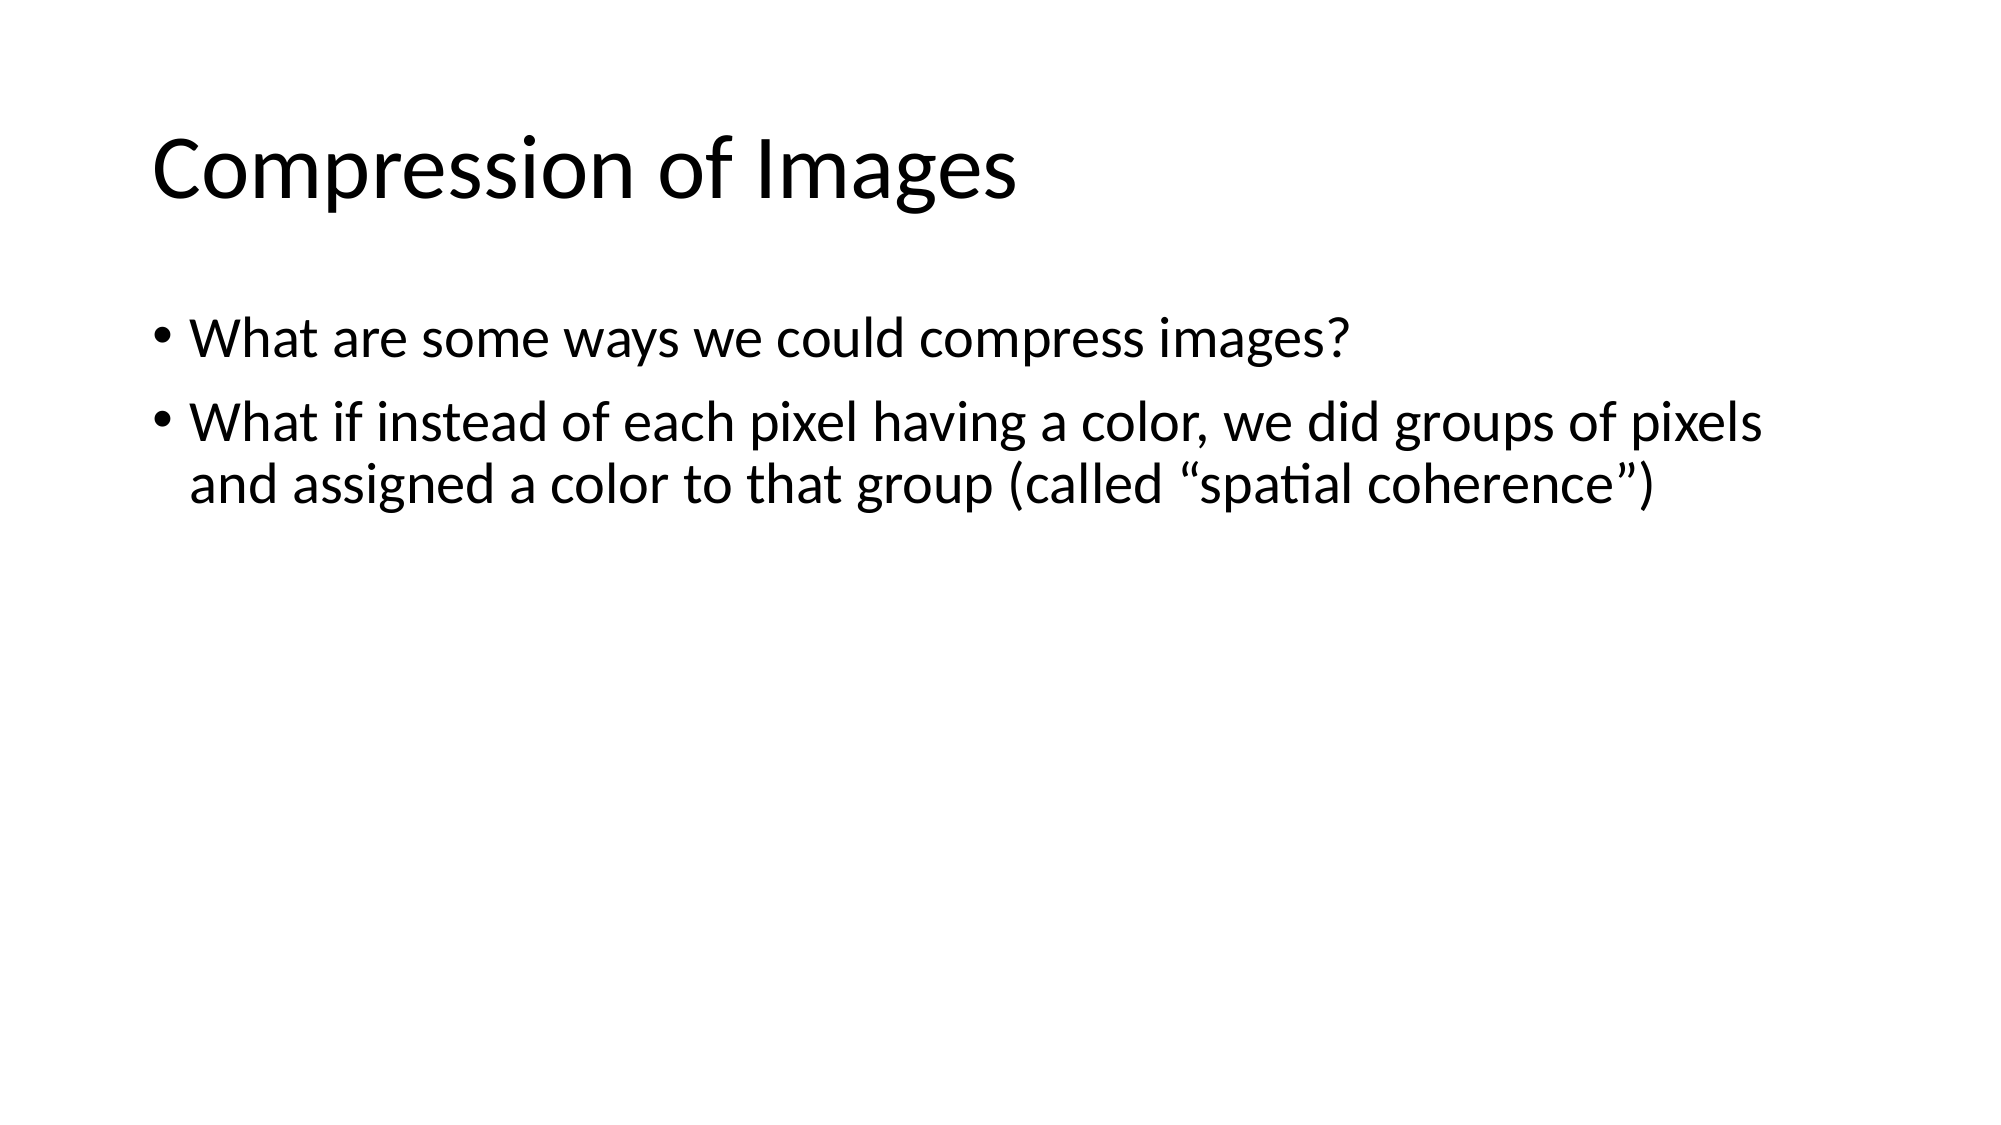

# Compression of Images
What are some ways we could compress images?
What if instead of each pixel having a color, we did groups of pixels and assigned a color to that group (called “spatial coherence”)